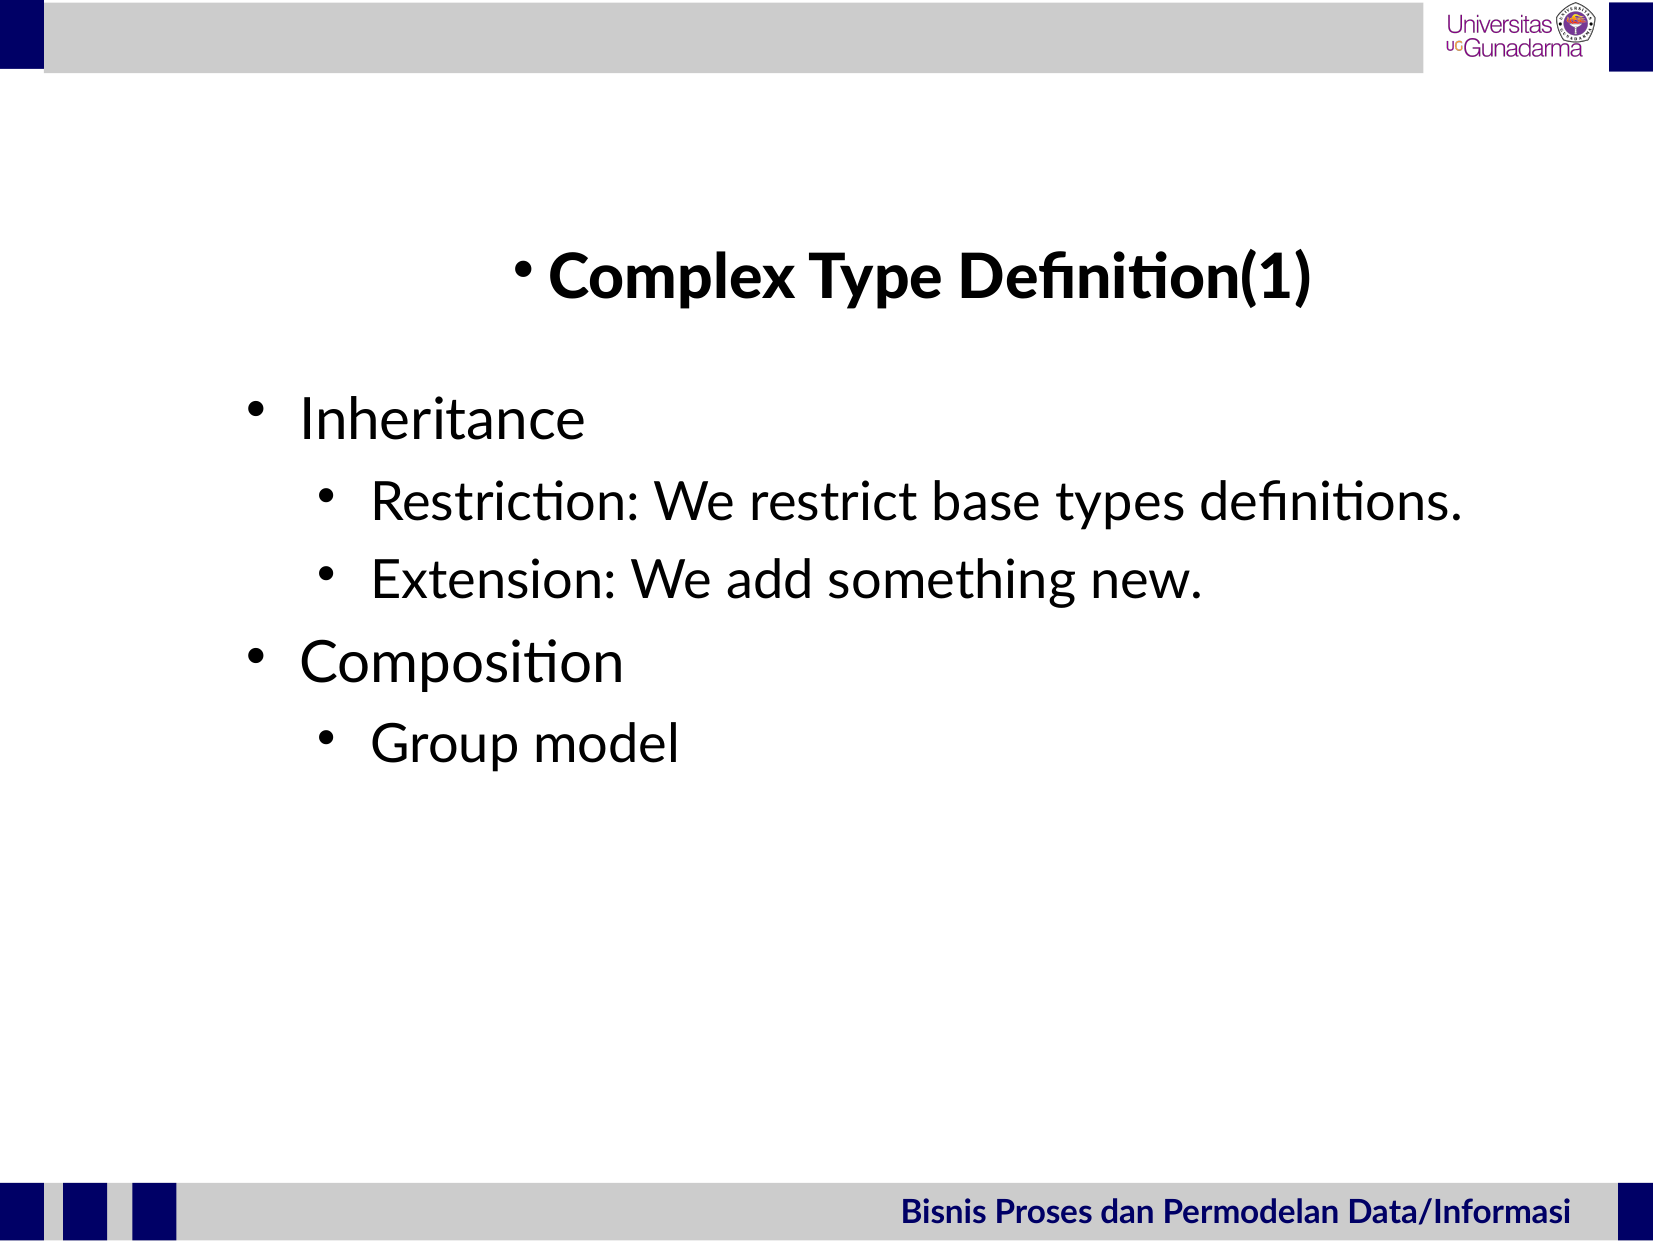

Complex Type Definition(1)
Inheritance
Restriction: We restrict base types definitions.
Extension: We add something new.
Composition
Group model